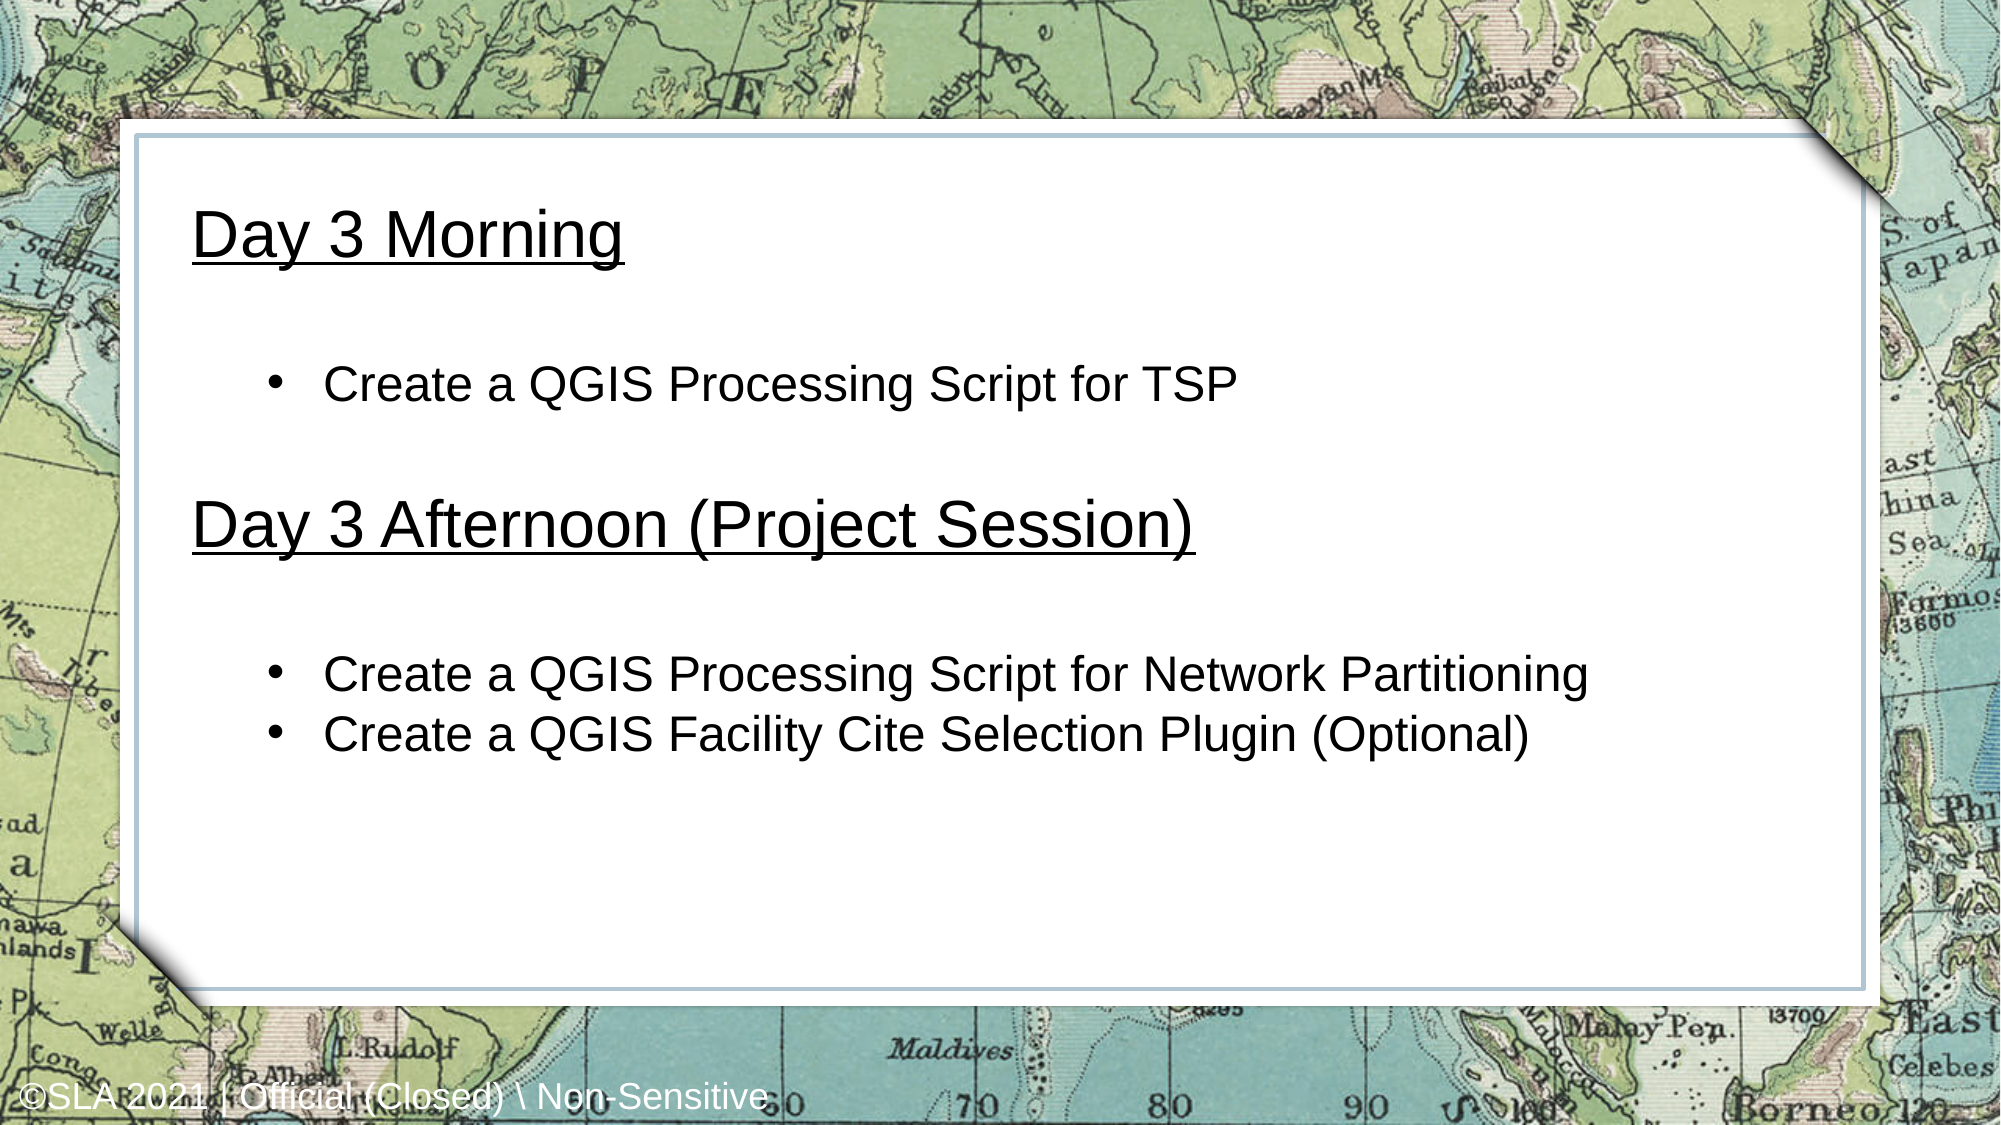

Day 3 Morning

Create a QGIS Processing Script for TSP

Day 3 Afternoon (Project Session)

Create a QGIS Processing Script for Network Partitioning
Create a QGIS Facility Cite Selection Plugin (Optional)